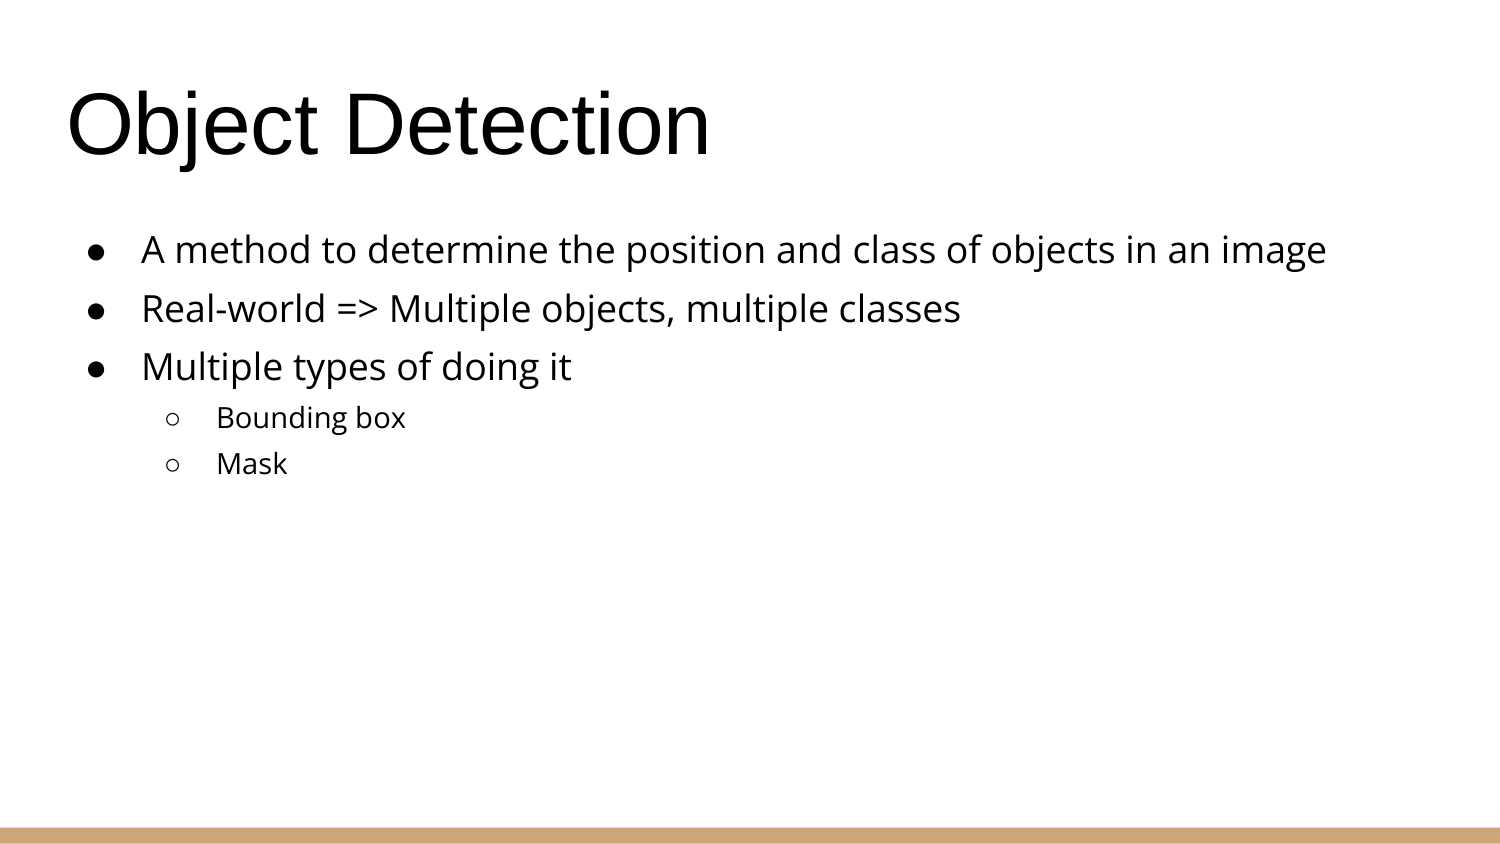

# Object Detection
A method to determine the position and class of objects in an image
Real-world => Multiple objects, multiple classes
Multiple types of doing it
Bounding box
Mask